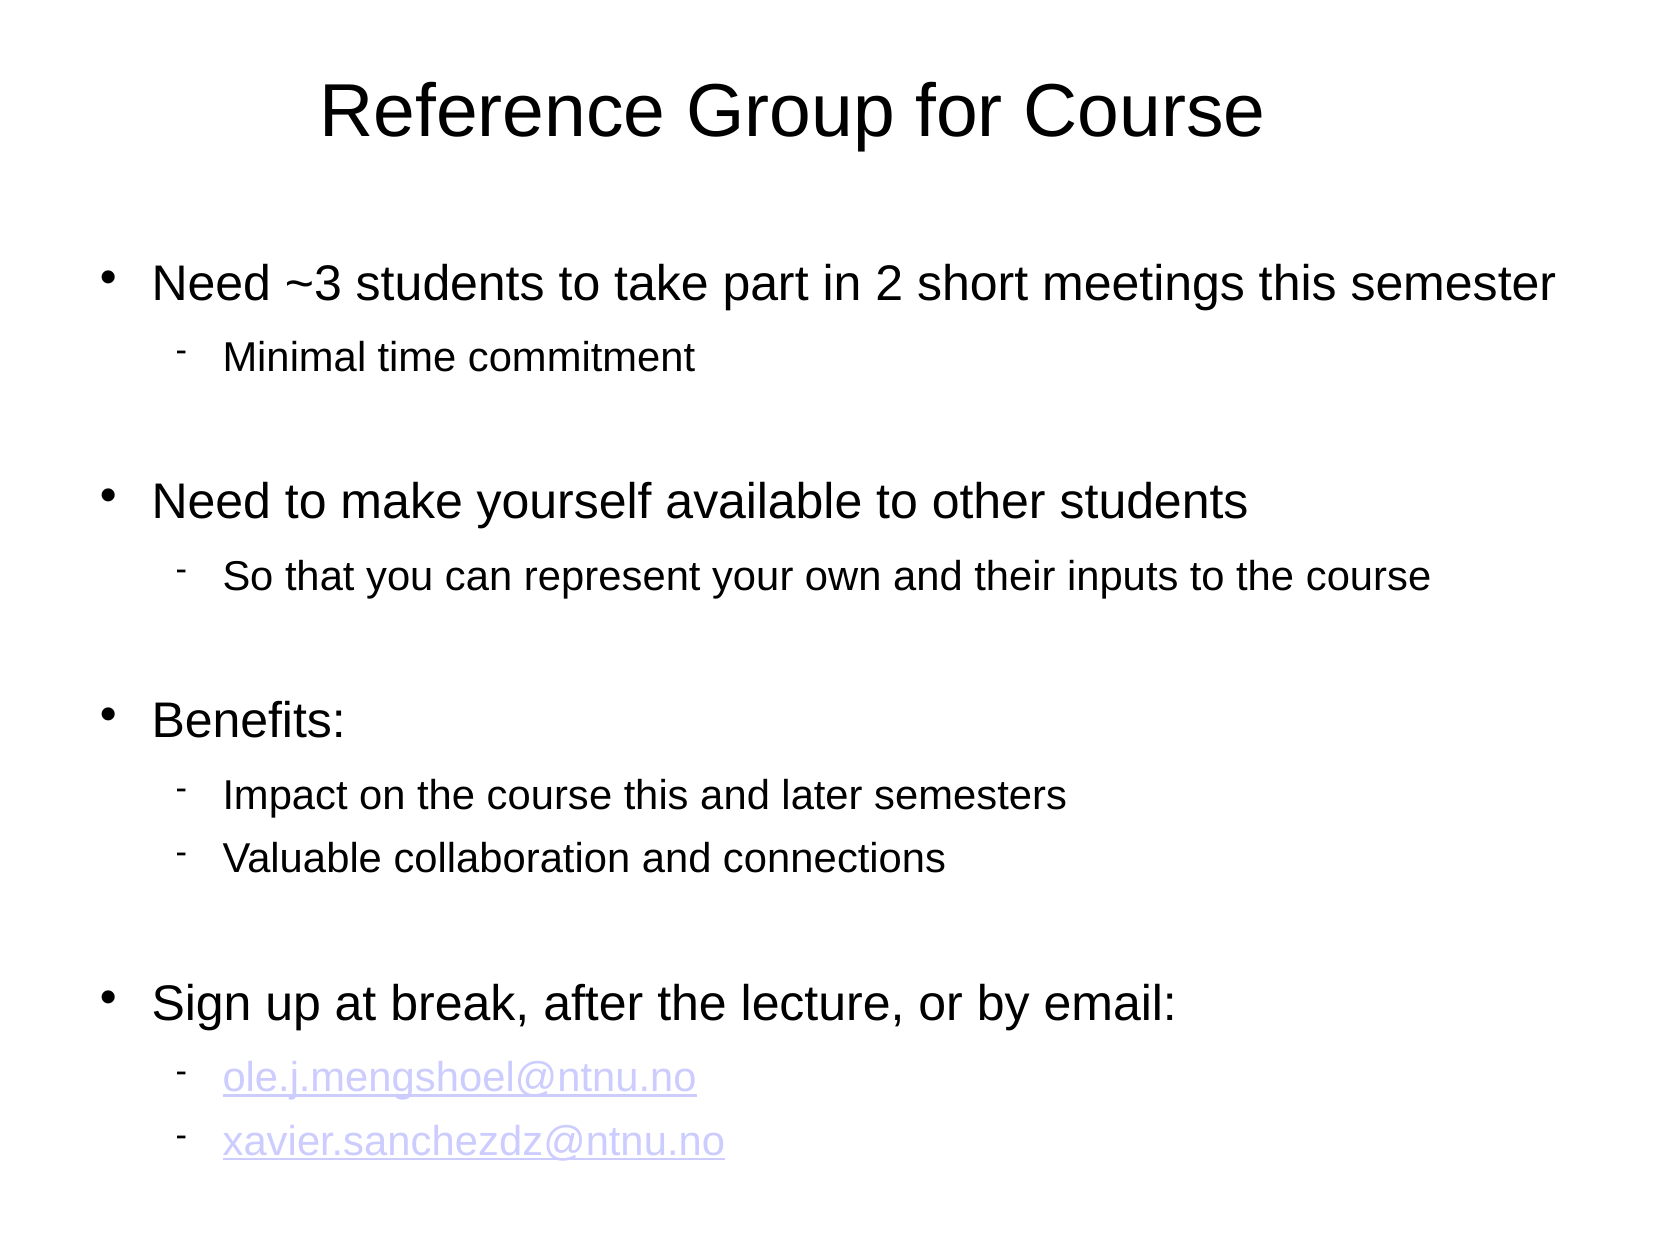

Reference Group for Course
Need ~3 students to take part in 2 short meetings this semester
Minimal time commitment

Need to make yourself available to other students
So that you can represent your own and their inputs to the course

Benefits:
Impact on the course this and later semesters
Valuable collaboration and connections

Sign up at break, after the lecture, or by email:
ole.j.mengshoel@ntnu.no
xavier.sanchezdz@ntnu.no